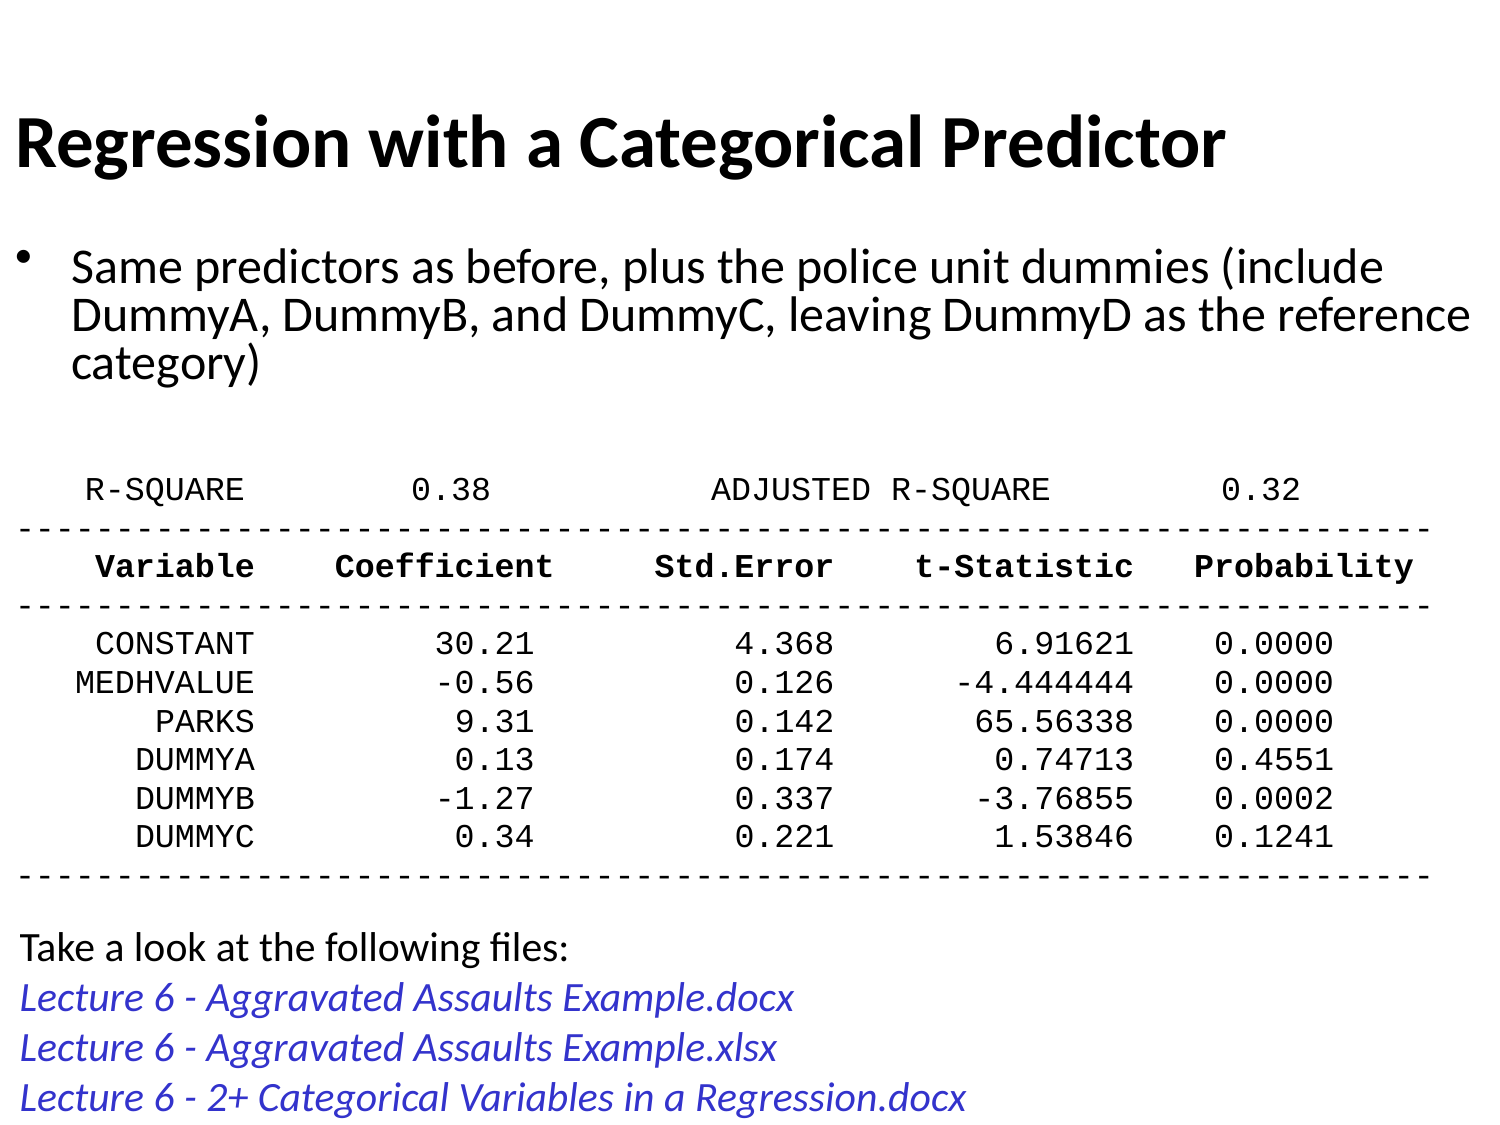

# Regression with a Categorical Predictor
Same predictors as before, plus the police unit dummies (include DummyA, DummyB, and DummyC, leaving DummyD as the reference category)

    R-SQUARE	  0.38		  ADJUSTED R-SQUARE	     0.32
-----------------------------------------------------------------------
    Variable    Coefficient     Std.Error    t-Statistic   Probability
-----------------------------------------------------------------------
    CONSTANT         30.21          4.368        6.91621    0.0000
   MEDHVALUE         -0.56          0.126      -4.444444    0.0000
       PARKS          9.31          0.142       65.56338    0.0000
      DUMMYA          0.13          0.174        0.74713    0.4551
      DUMMYB         -1.27          0.337       -3.76855    0.0002
      DUMMYC          0.34          0.221        1.53846    0.1241
-----------------------------------------------------------------------
Take a look at the following files:
Lecture 6 - Aggravated Assaults Example.docx
Lecture 6 - Aggravated Assaults Example.xlsx
Lecture 6 - 2+ Categorical Variables in a Regression.docx